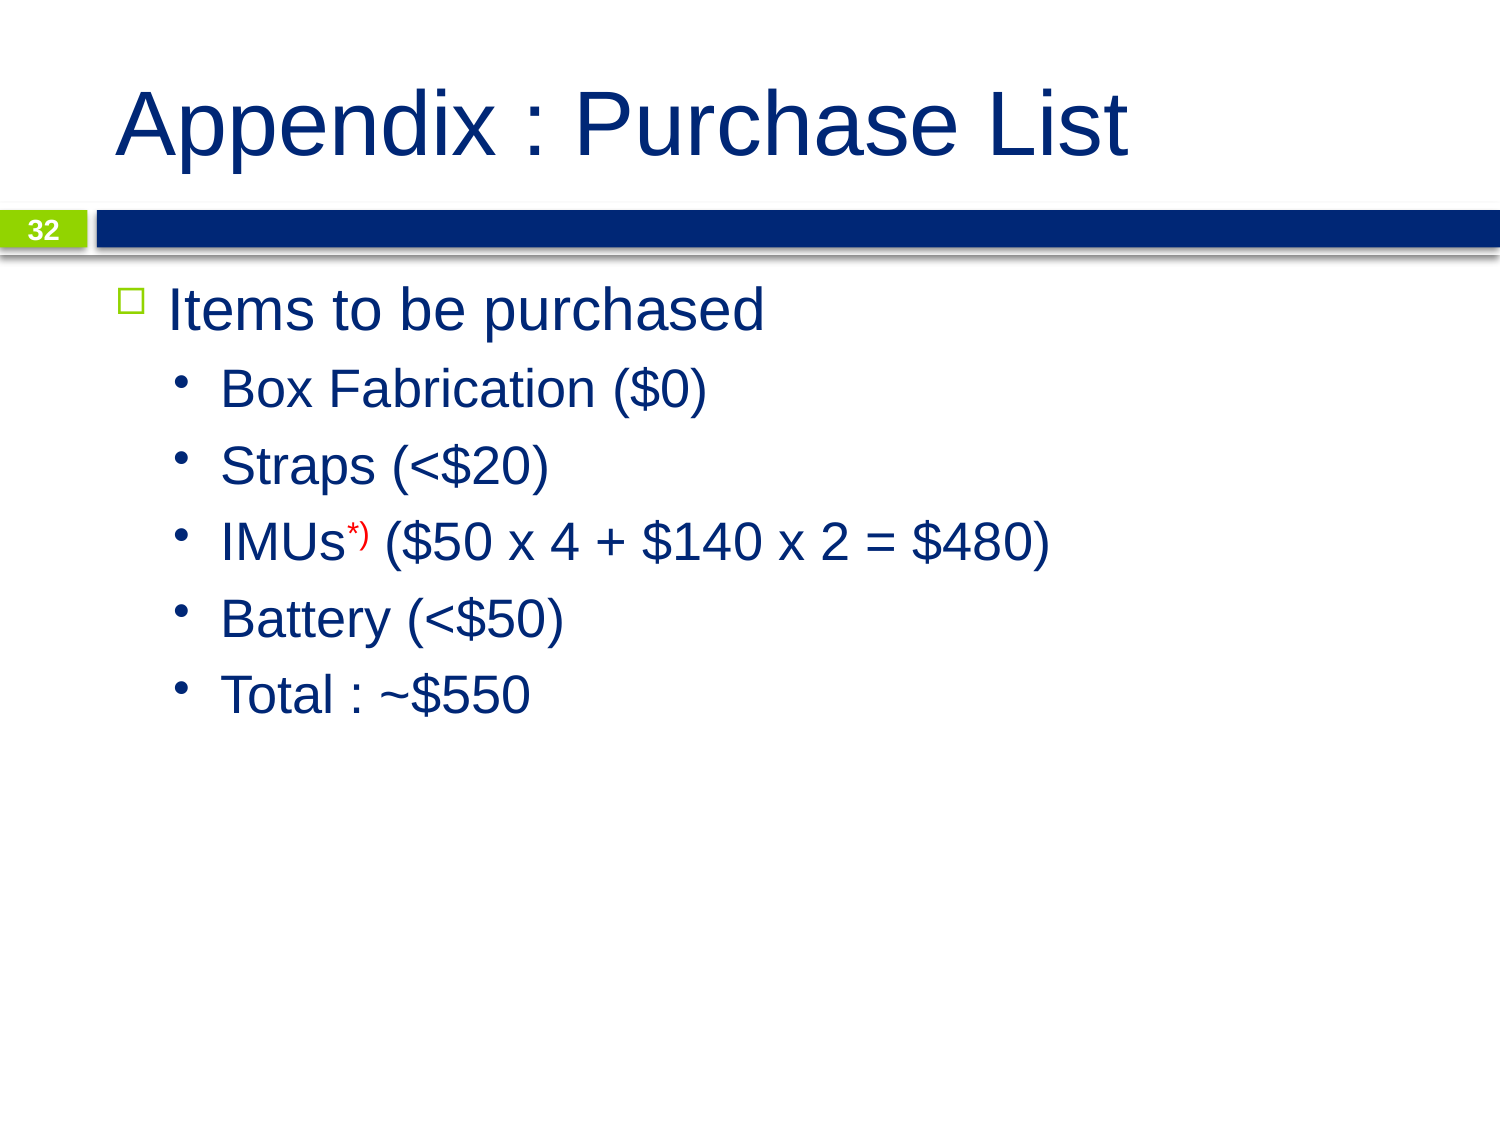

# Appendix : Purchase List
32
Items to be purchased
Box Fabrication ($0)
Straps (<$20)
IMUs*) ($50 x 4 + $140 x 2 = $480)
Battery (<$50)
Total : ~$550